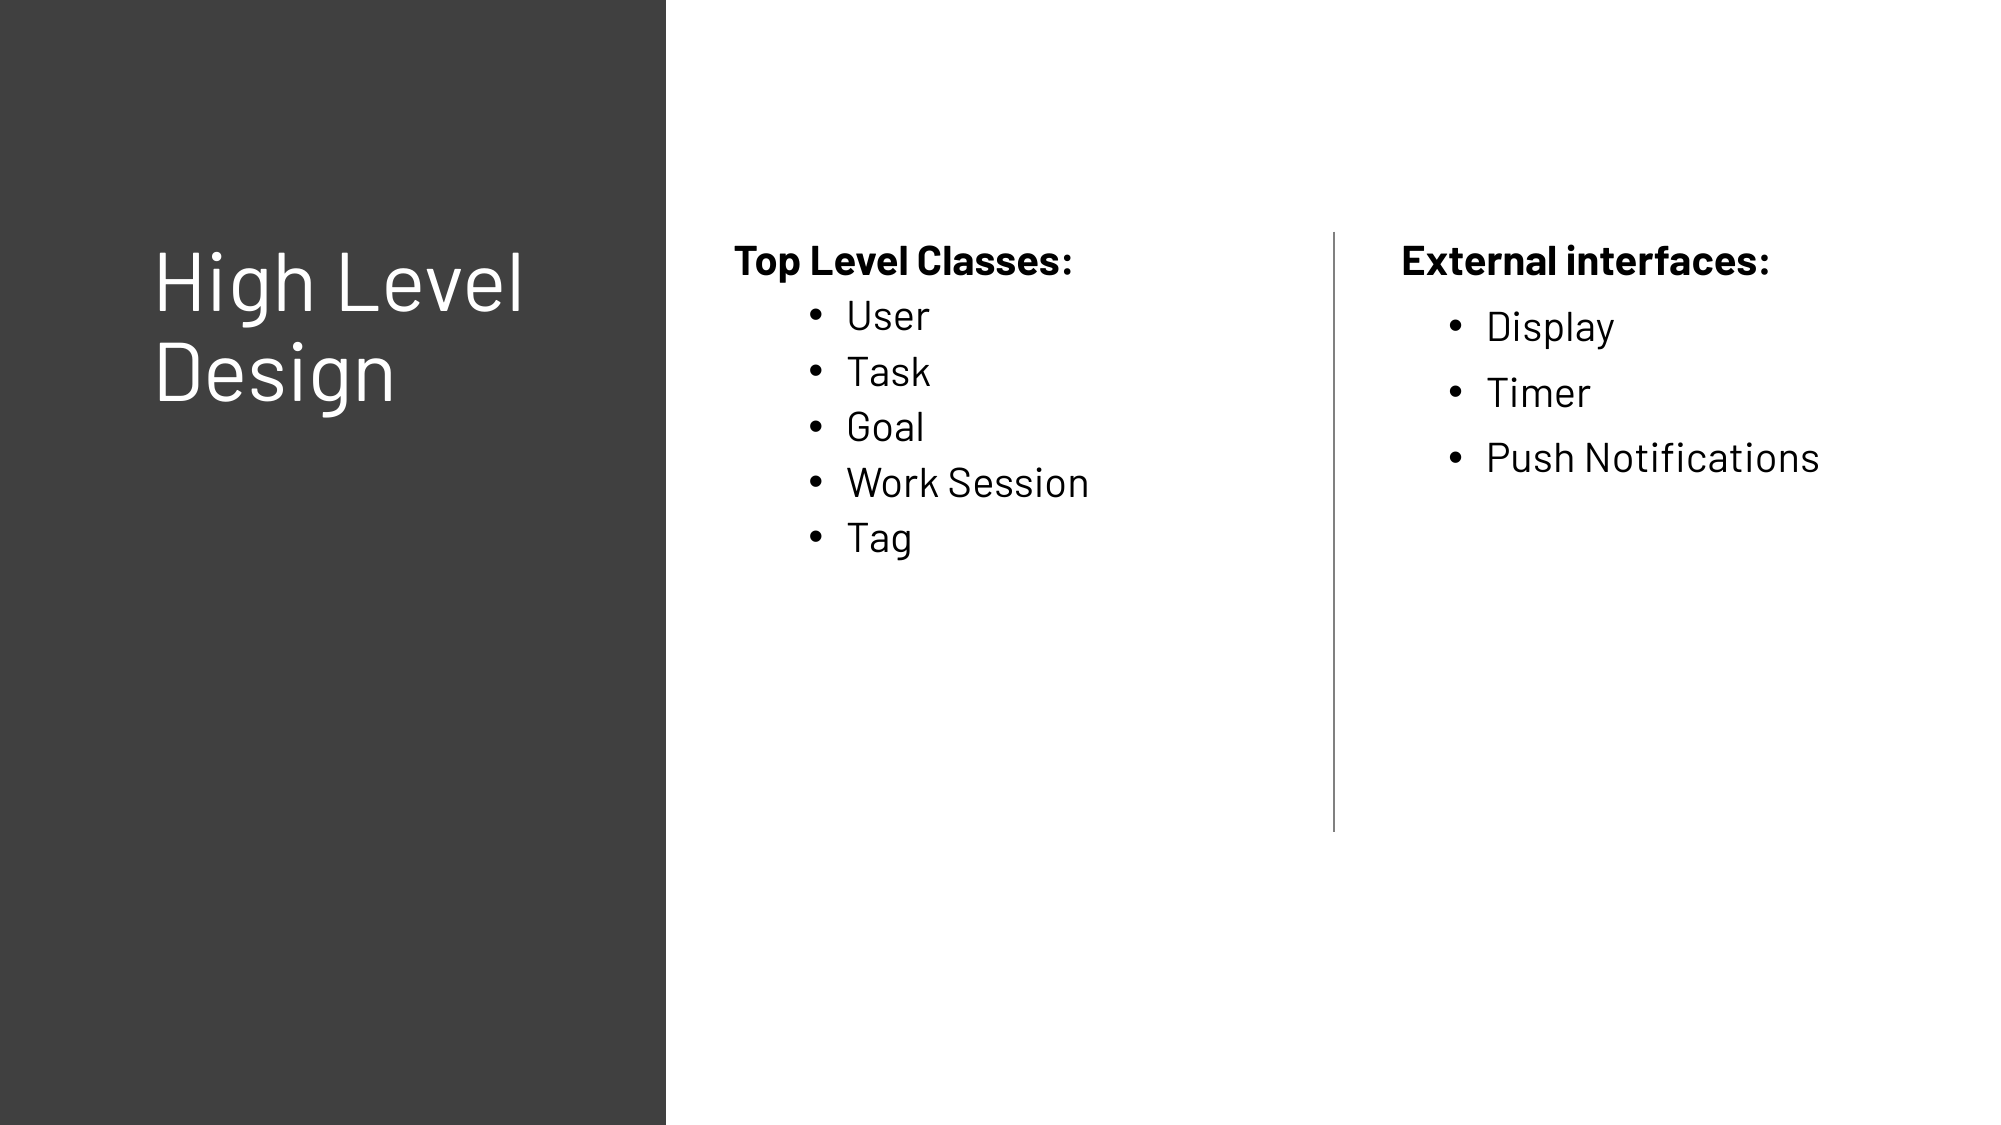

# High Level Design
Top Level Classes:
User
Task
Goal
Work Session
Tag
External interfaces:
Display
Timer
Push Notifications